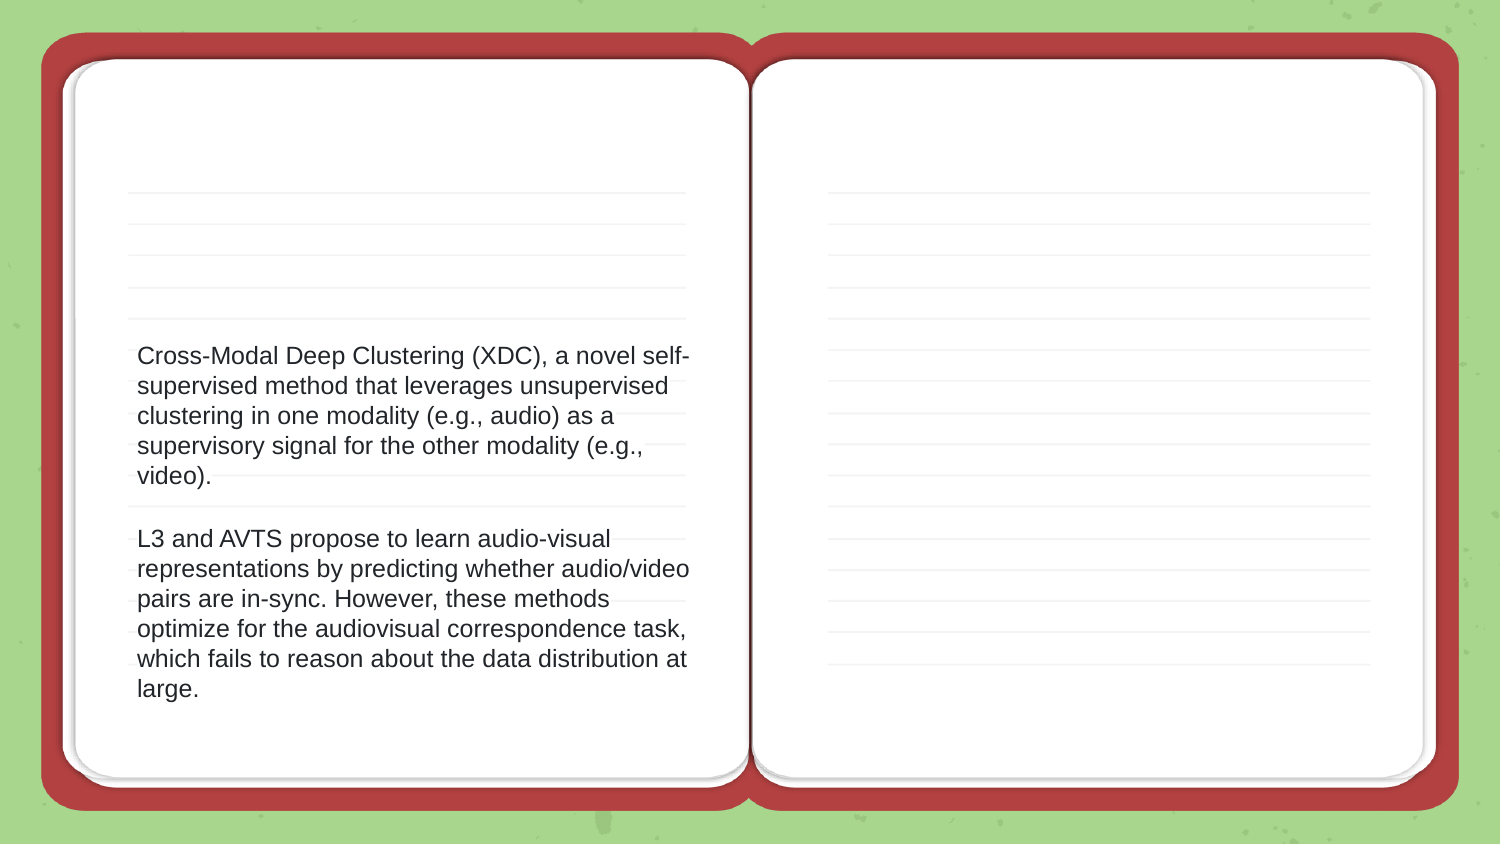

#
Cross-Modal Deep Clustering (XDC), a novel self-supervised method that leverages unsupervised clustering in one modality (e.g., audio) as a supervisory signal for the other modality (e.g., video).
L3 and AVTS propose to learn audio-visual representations by predicting whether audio/video pairs are in-sync. However, these methods optimize for the audiovisual correspondence task, which fails to reason about the data distribution at large.